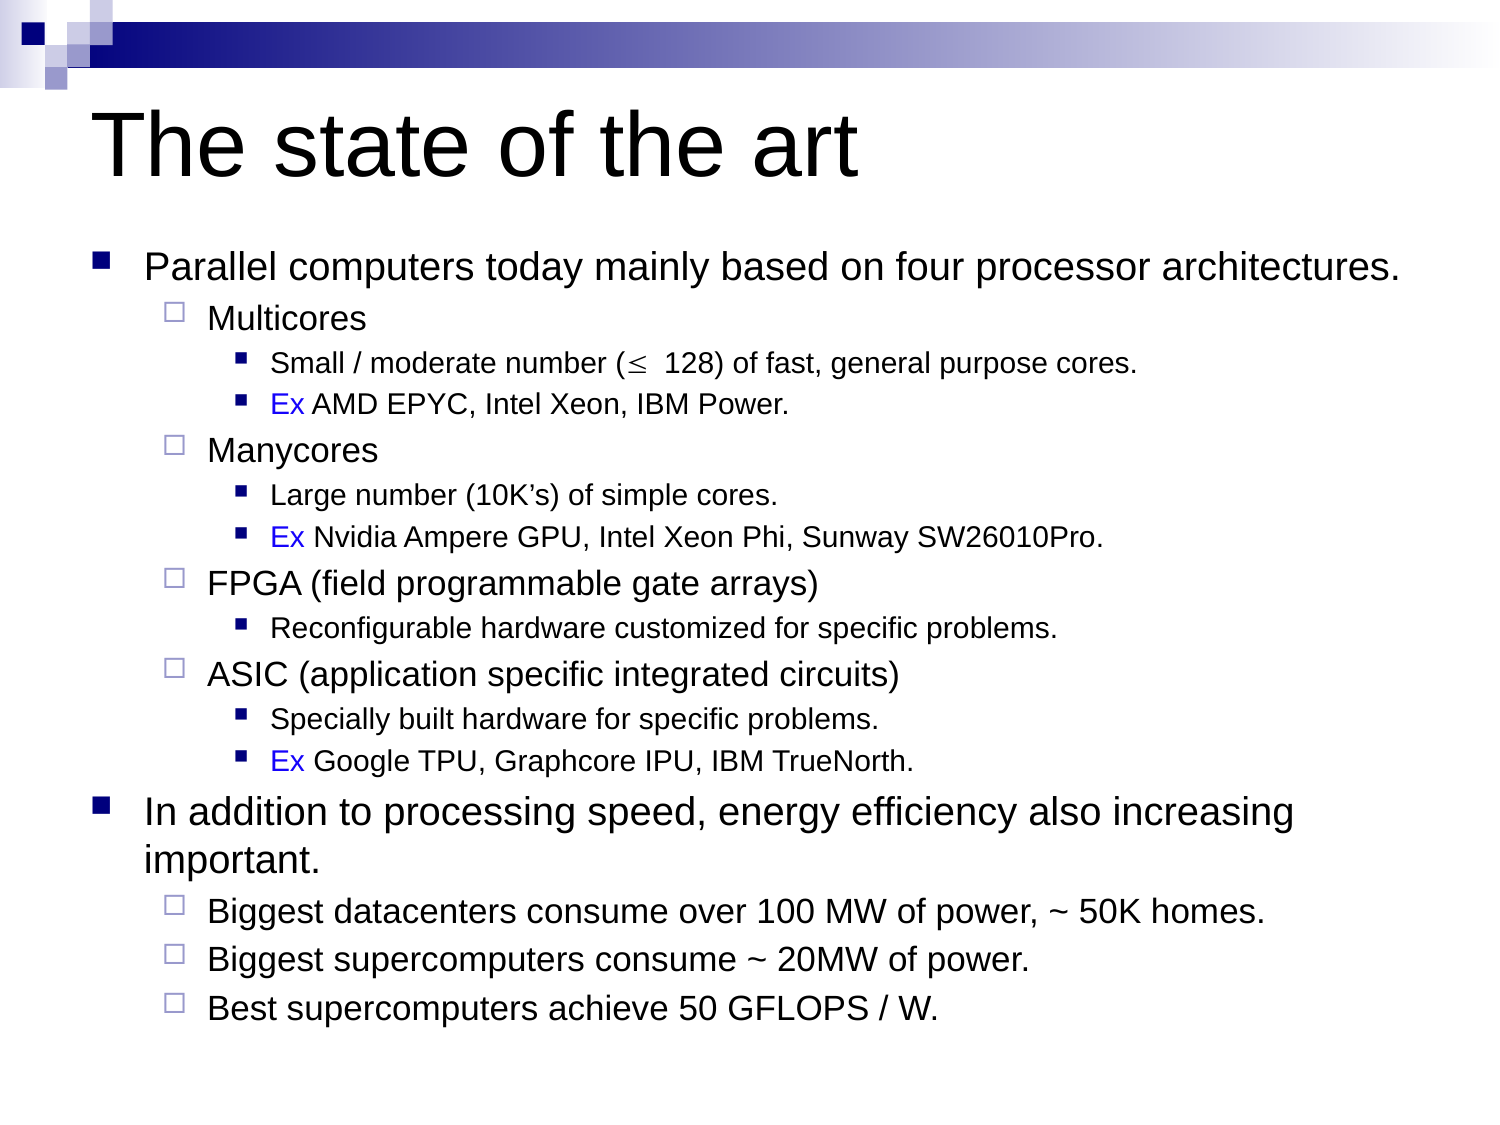

# The state of the art
Parallel computers today mainly based on four processor architectures.
Multicores
Small / moderate number (≤ 128) of fast, general purpose cores.
Ex AMD EPYC, Intel Xeon, IBM Power.
Manycores
Large number (10K’s) of simple cores.
Ex Nvidia Ampere GPU, Intel Xeon Phi, Sunway SW26010Pro.
FPGA (field programmable gate arrays)
Reconfigurable hardware customized for specific problems.
ASIC (application specific integrated circuits)
Specially built hardware for specific problems.
Ex Google TPU, Graphcore IPU, IBM TrueNorth.
In addition to processing speed, energy efficiency also increasing important.
Biggest datacenters consume over 100 MW of power, ~ 50K homes.
Biggest supercomputers consume ~ 20MW of power.
Best supercomputers achieve 50 GFLOPS / W.